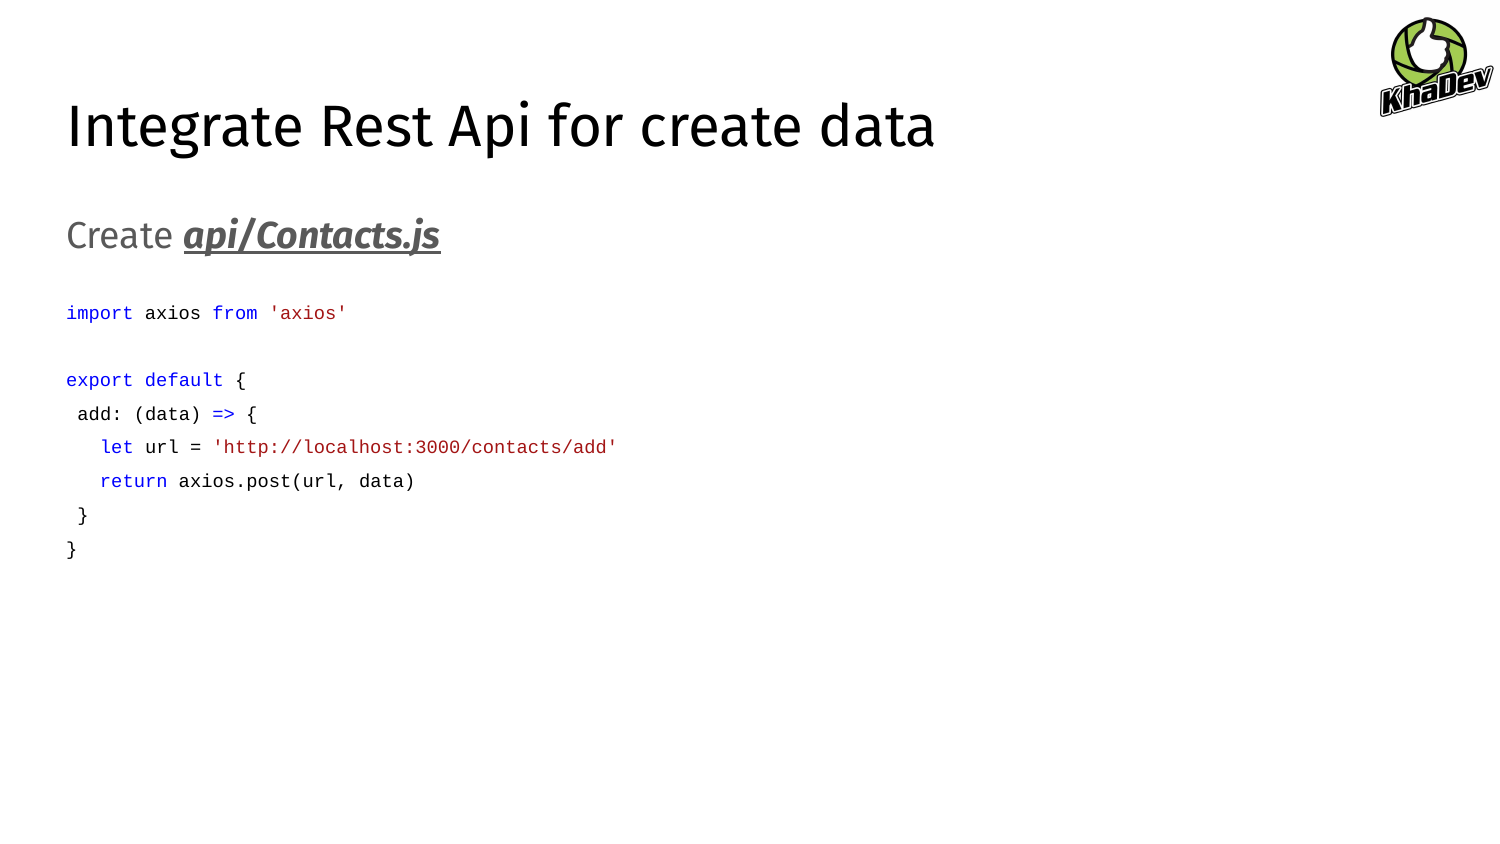

# Integrate Rest Api for create data
Create api/Contacts.js
import axios from 'axios'

export default {
 add: (data) => {
   let url = 'http://localhost:3000/contacts/add'
   return axios.post(url, data)
 }
}